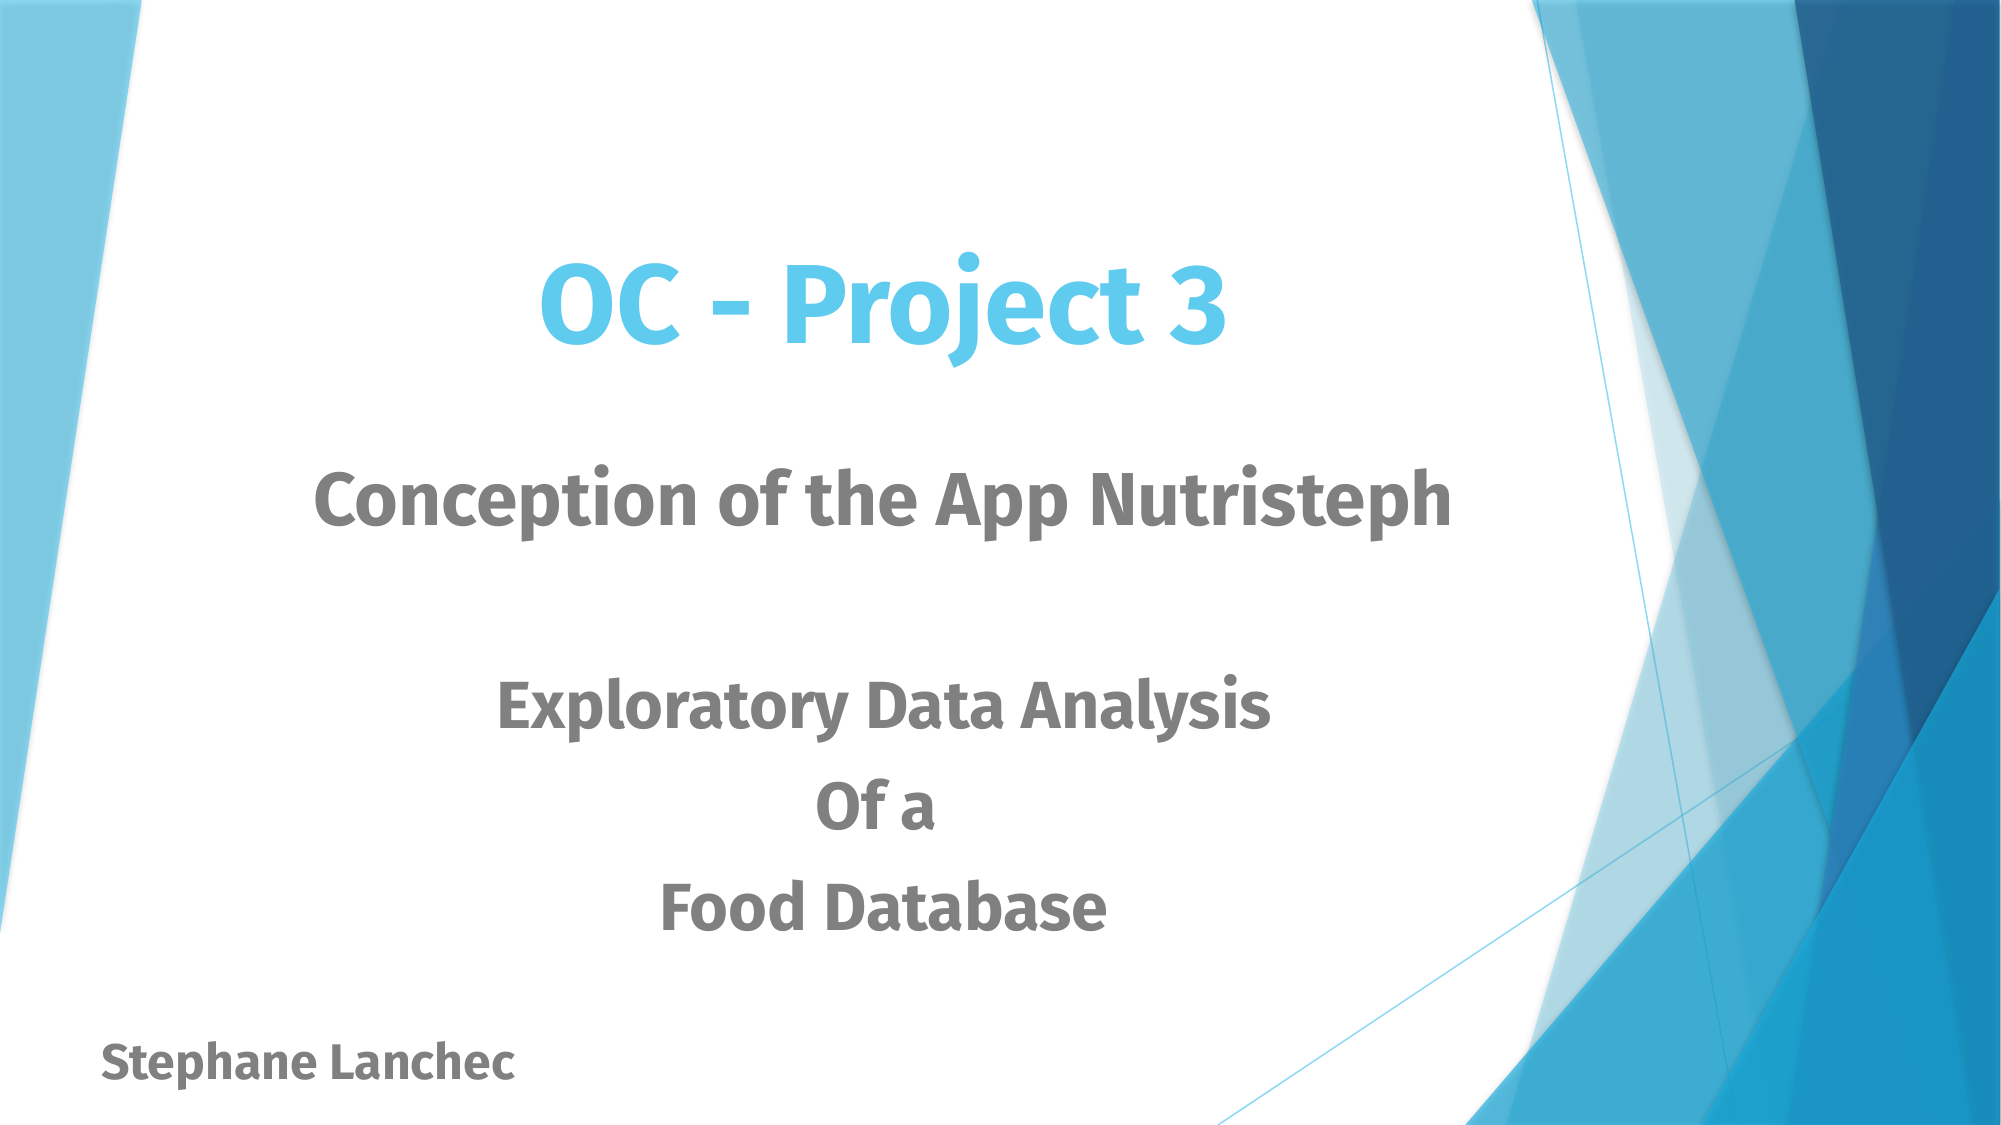

# OC - Project 3
Conception of the App Nutristeph

Exploratory Data Analysis
Of a
Food Database

Stephane Lanchec